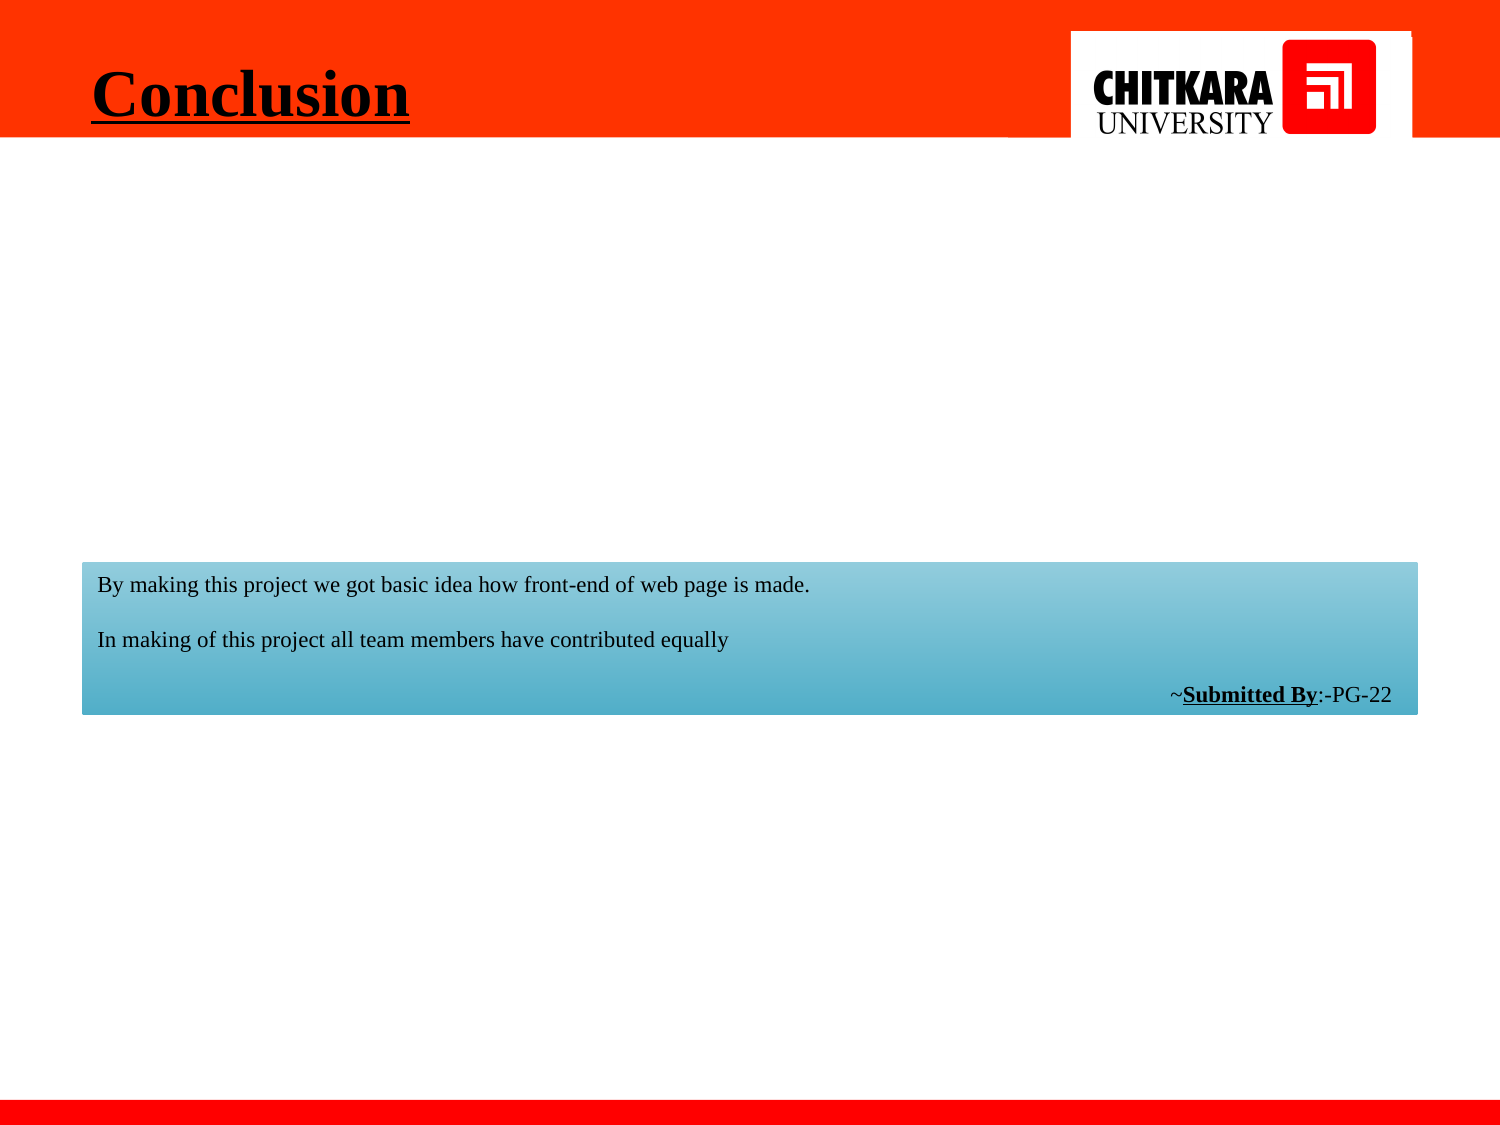

Conclusion
By making this project we got basic idea how front-end of web page is made.

In making of this project all team members have contributed equally

				 			    ~Submitted By:-PG-22